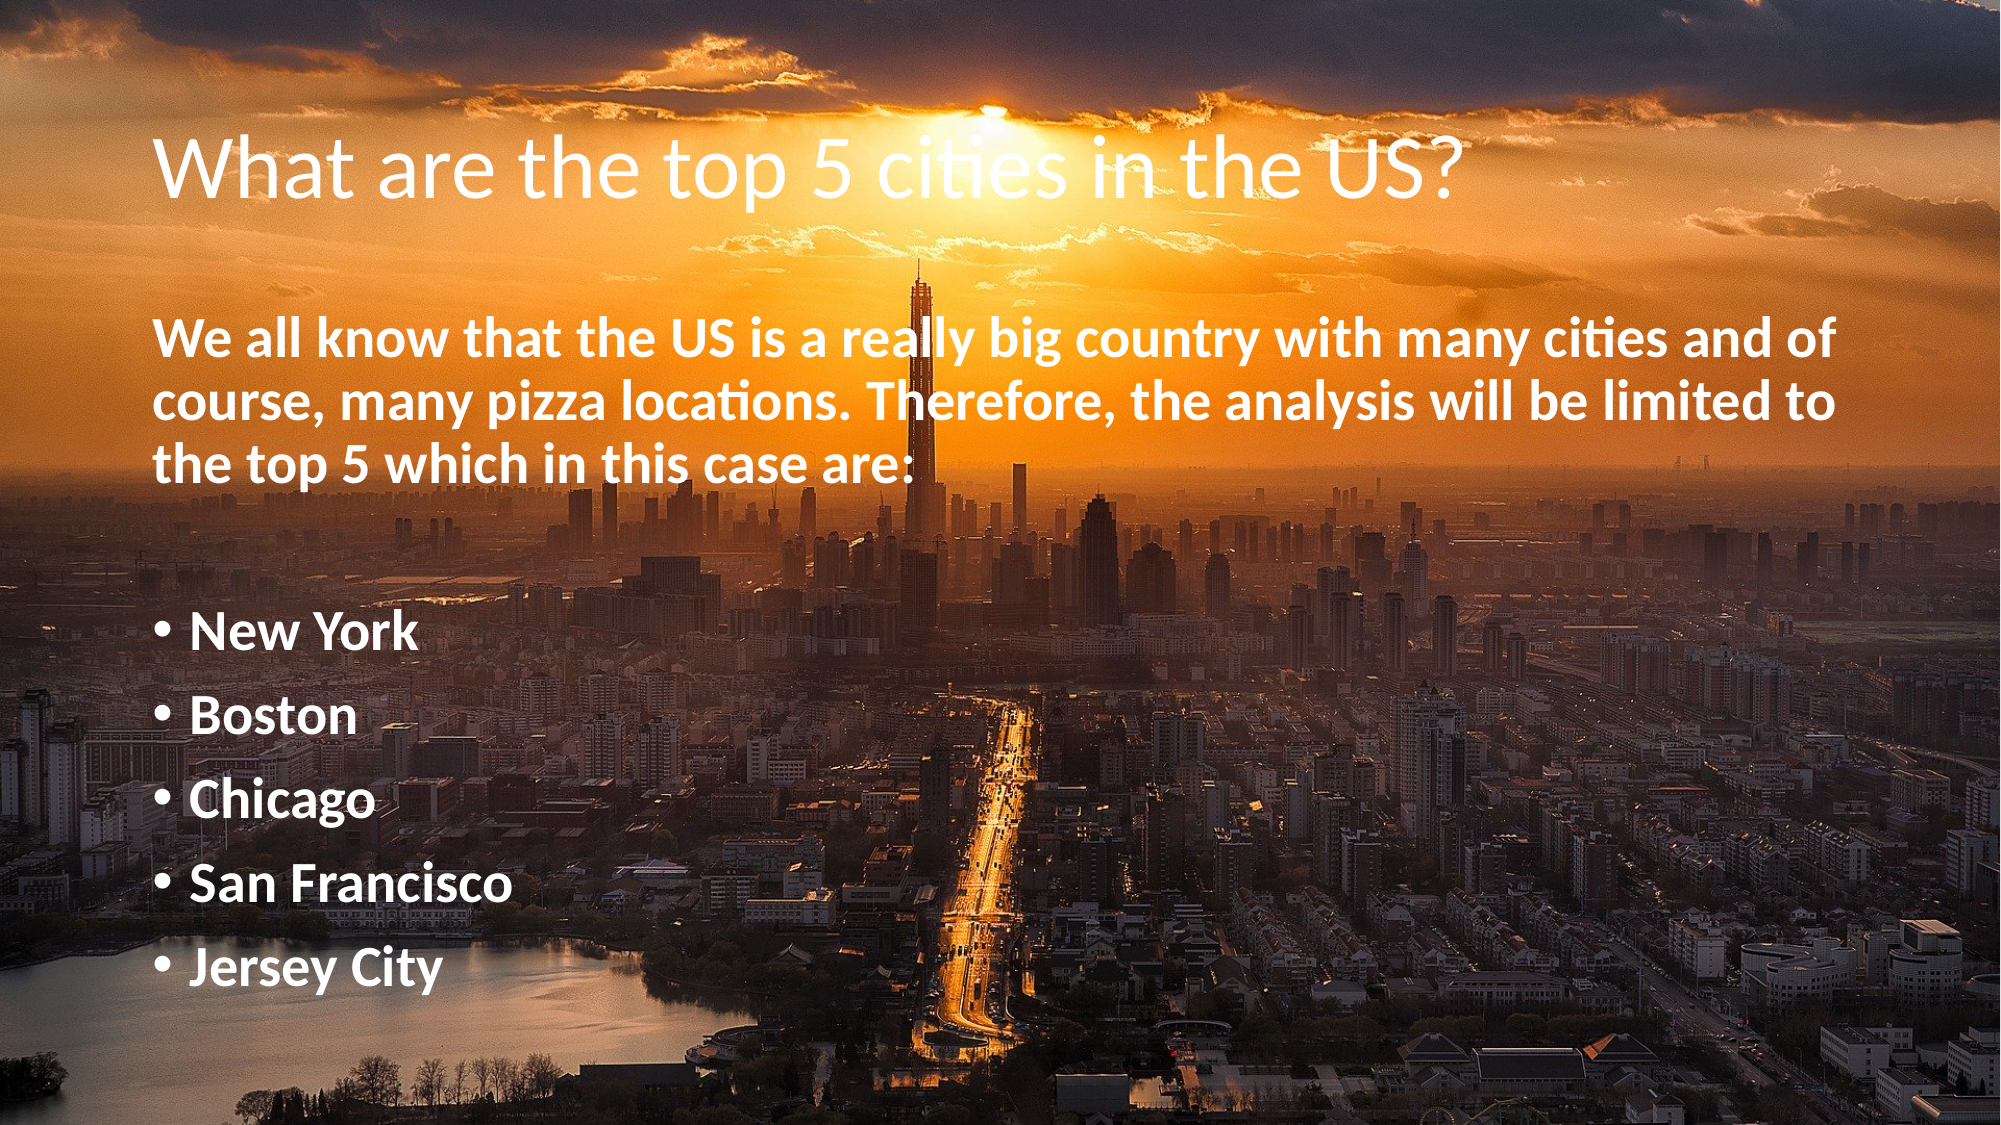

# What are the top 5 cities in the US?
We all know that the US is a really big country with many cities and of course, many pizza locations. Therefore, the analysis will be limited to the top 5 which in this case are:

New York
Boston
Chicago
San Francisco
Jersey City